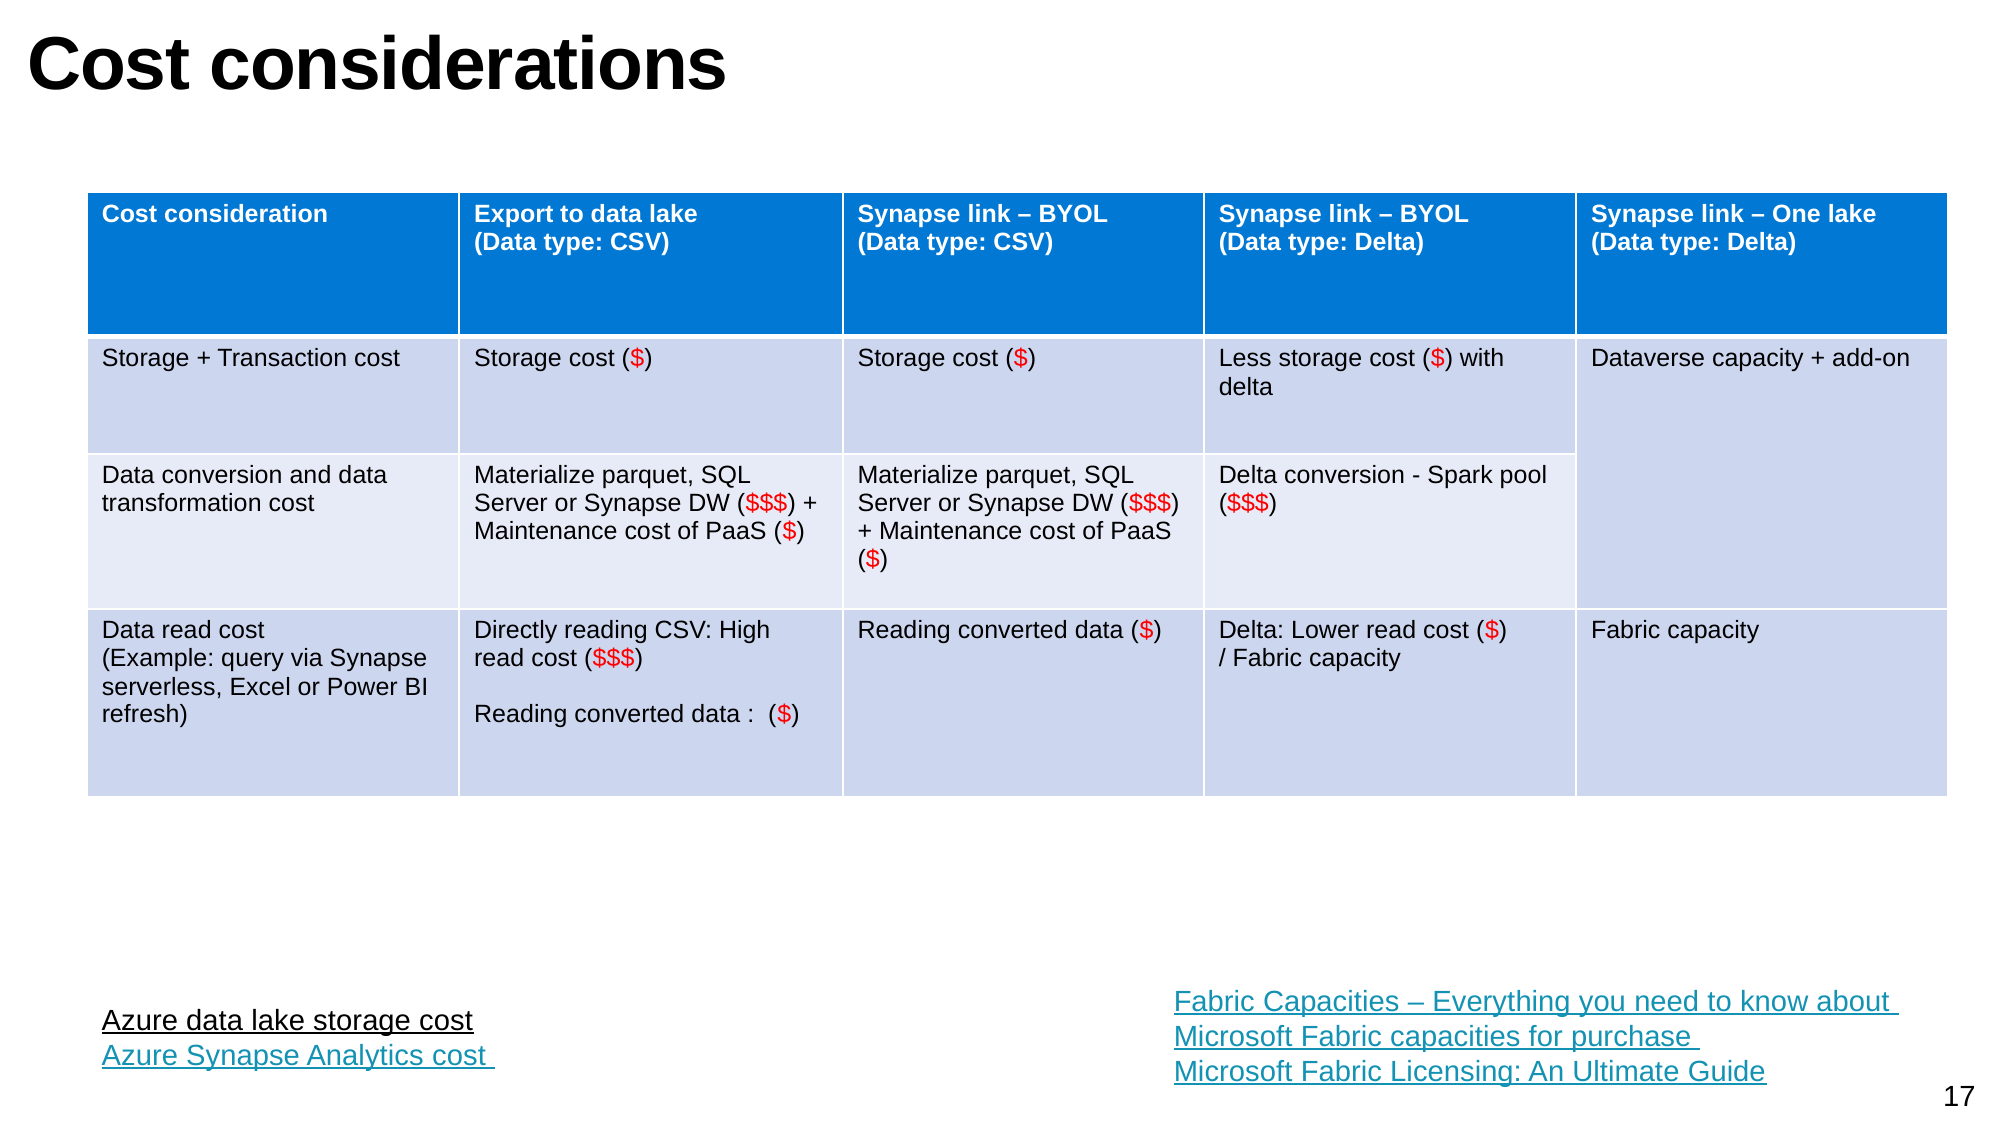

# Cost considerations
| Cost consideration | Export to data lake (Data type: CSV) | Synapse link – BYOL (Data type: CSV) | Synapse link – BYOL (Data type: Delta) | Synapse link – One lake (Data type: Delta) |
| --- | --- | --- | --- | --- |
| Storage + Transaction cost | Storage cost ($) | Storage cost ($) | Less storage cost ($) with delta | Dataverse capacity + add-on |
| Data conversion and data transformation cost | Materialize parquet, SQL Server or Synapse DW ($$$) + Maintenance cost of PaaS ($) | Materialize parquet, SQL Server or Synapse DW ($$$) + Maintenance cost of PaaS ($) | Delta conversion - Spark pool ($$$) | Dataverse file capacity + add-on |
| Data read cost (Example: query via Synapse serverless, Excel or Power BI refresh) | Directly reading CSV: High read cost ($$$) Reading converted data : ($) | Reading converted data ($) | Delta: Lower read cost ($) / Fabric capacity | Fabric capacity |
Fabric Capacities – Everything you need to know about
Microsoft Fabric capacities for purchase
Microsoft Fabric Licensing: An Ultimate Guide
Azure data lake storage cost
Azure Synapse Analytics cost